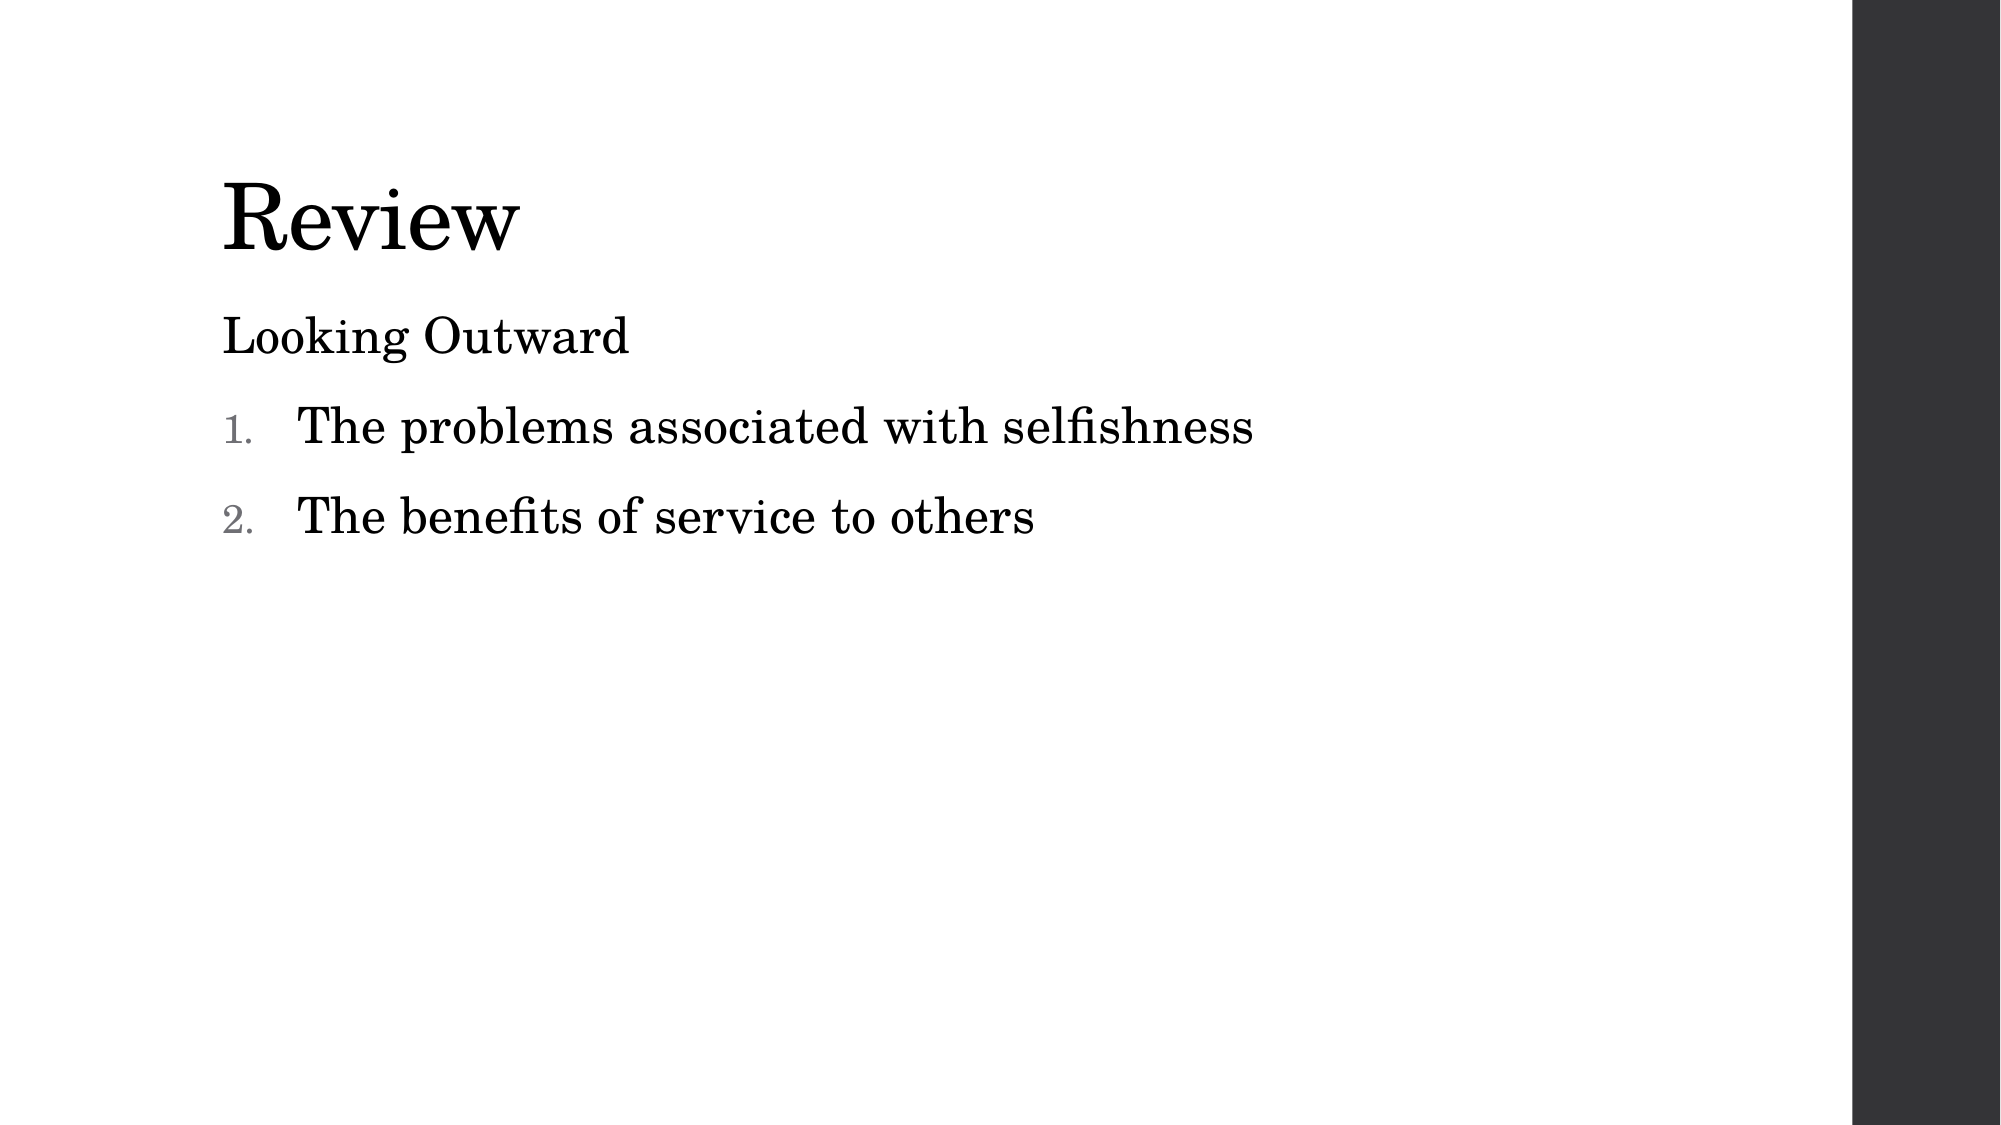

# Review
Looking Outward
The problems associated with selfishness
The benefits of service to others